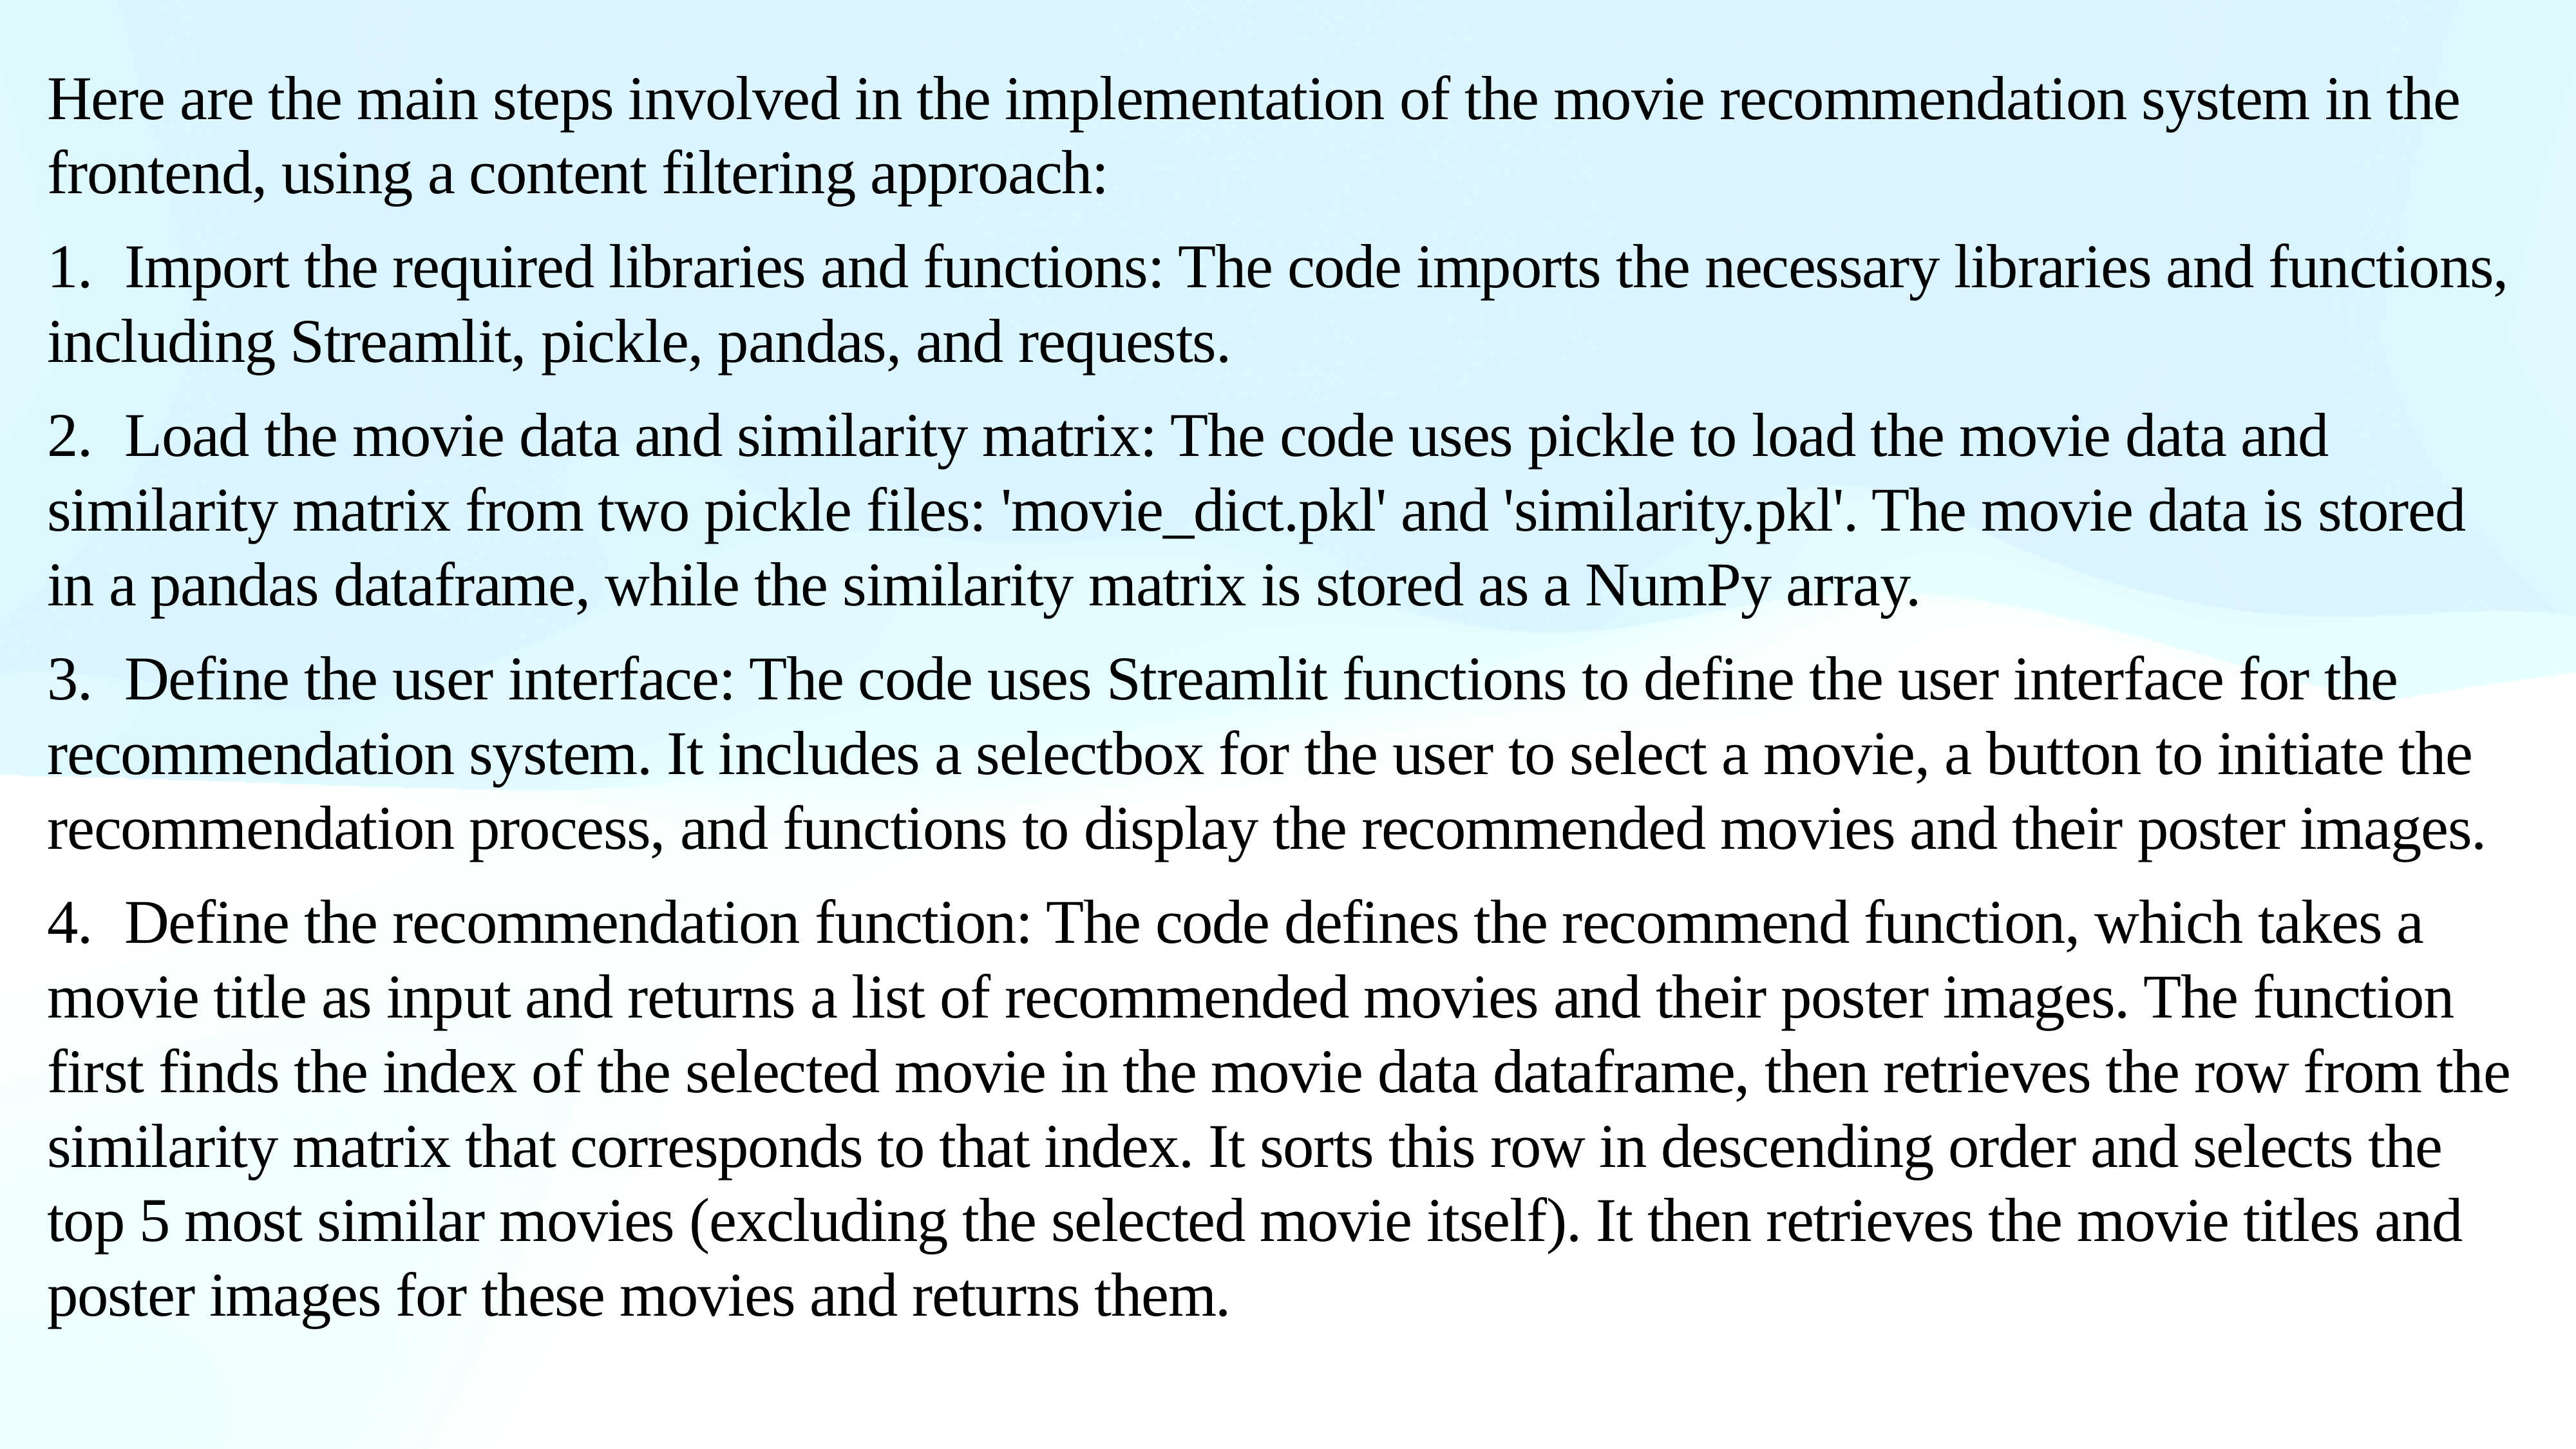

Here are the main steps involved in the implementation of the movie recommendation system in the frontend, using a content filtering approach:
1.	Import the required libraries and functions: The code imports the necessary libraries and functions, including Streamlit, pickle, pandas, and requests.
2.	Load the movie data and similarity matrix: The code uses pickle to load the movie data and similarity matrix from two pickle files: 'movie_dict.pkl' and 'similarity.pkl'. The movie data is stored in a pandas dataframe, while the similarity matrix is stored as a NumPy array.
3.	Define the user interface: The code uses Streamlit functions to define the user interface for the recommendation system. It includes a selectbox for the user to select a movie, a button to initiate the recommendation process, and functions to display the recommended movies and their poster images.
4.	Define the recommendation function: The code defines the recommend function, which takes a movie title as input and returns a list of recommended movies and their poster images. The function first finds the index of the selected movie in the movie data dataframe, then retrieves the row from the similarity matrix that corresponds to that index. It sorts this row in descending order and selects the top 5 most similar movies (excluding the selected movie itself). It then retrieves the movie titles and poster images for these movies and returns them.